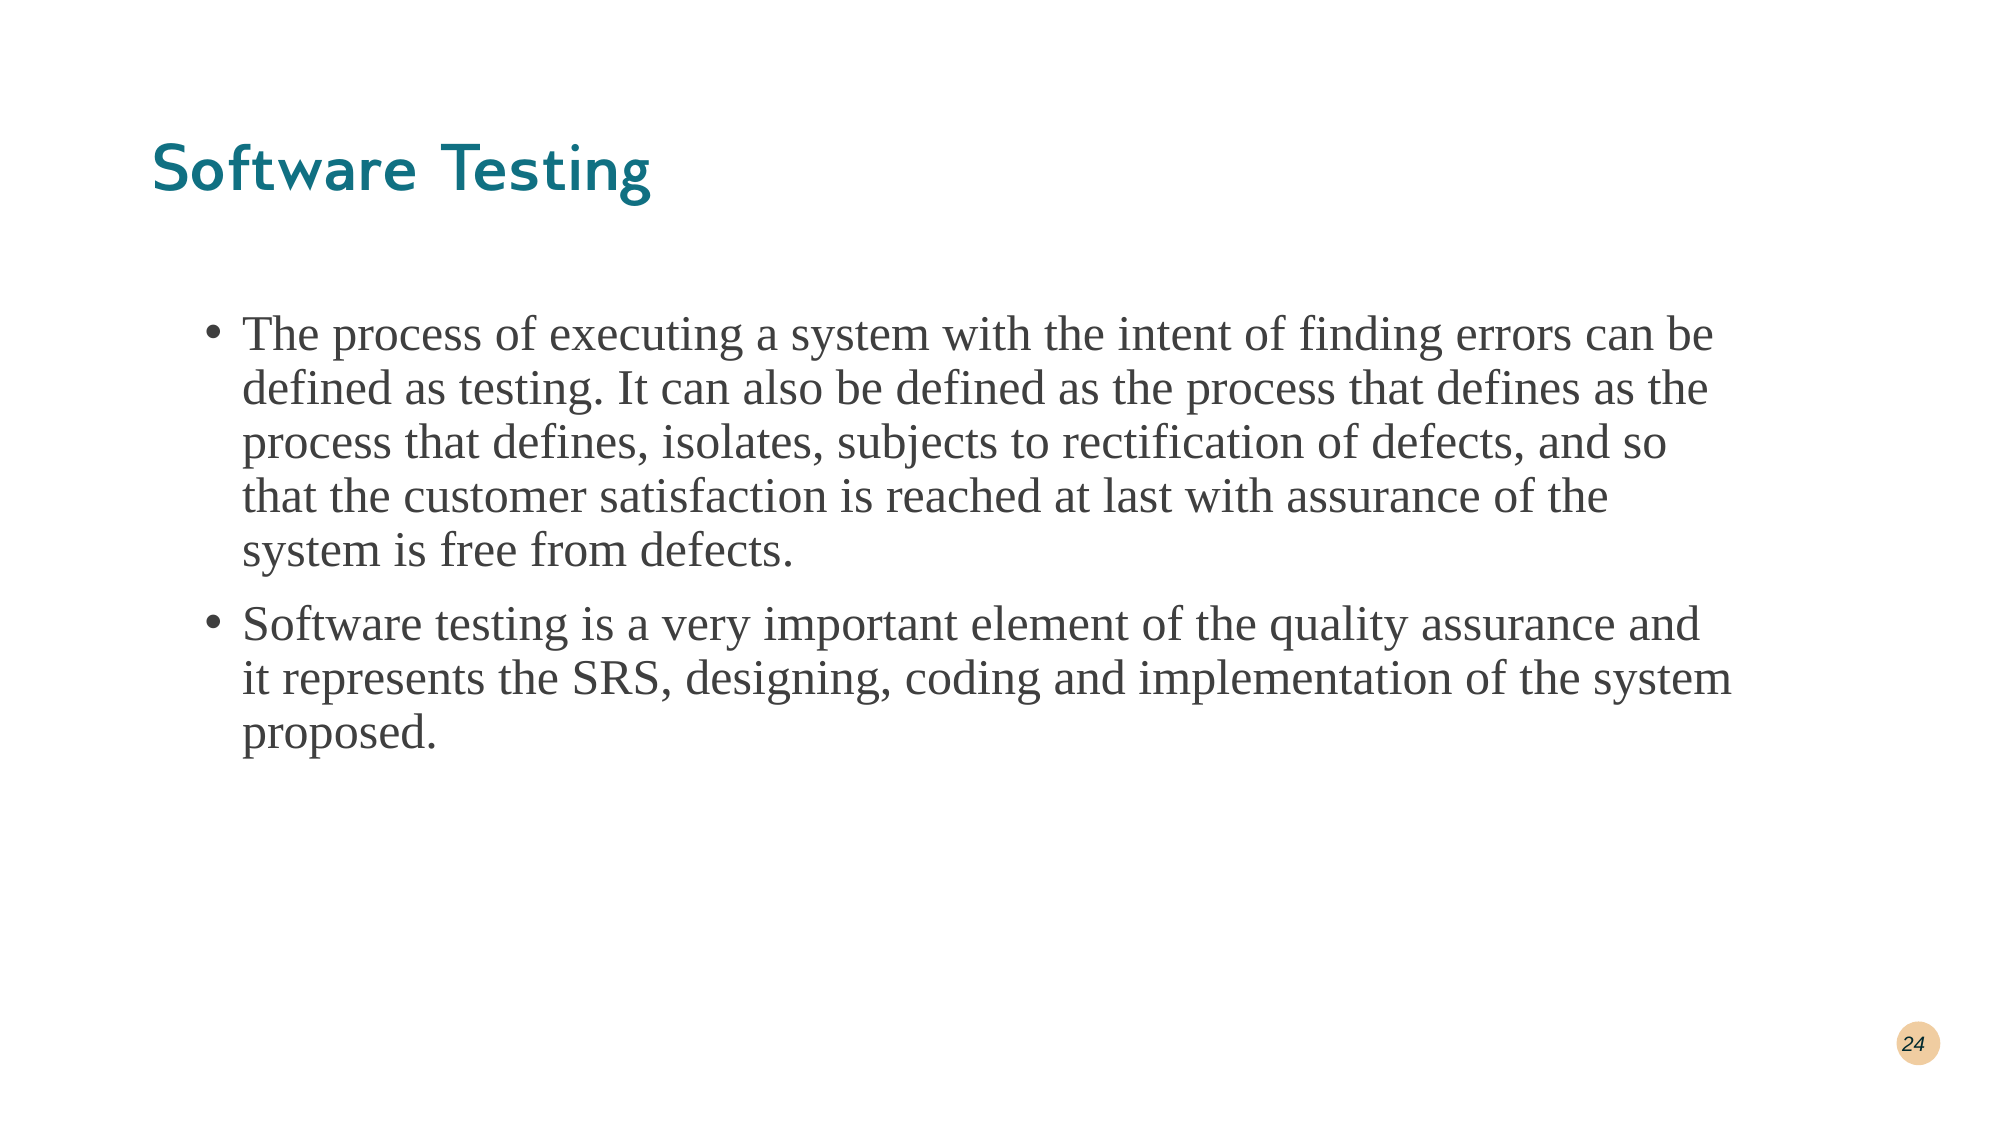

# Software Testing
The process of executing a system with the intent of finding errors can be defined as testing. It can also be defined as the process that defines as the process that defines, isolates, subjects to rectification of defects, and so that the customer satisfaction is reached at last with assurance of the system is free from defects.
Software testing is a very important element of the quality assurance and it represents the SRS, designing, coding and implementation of the system proposed.

24